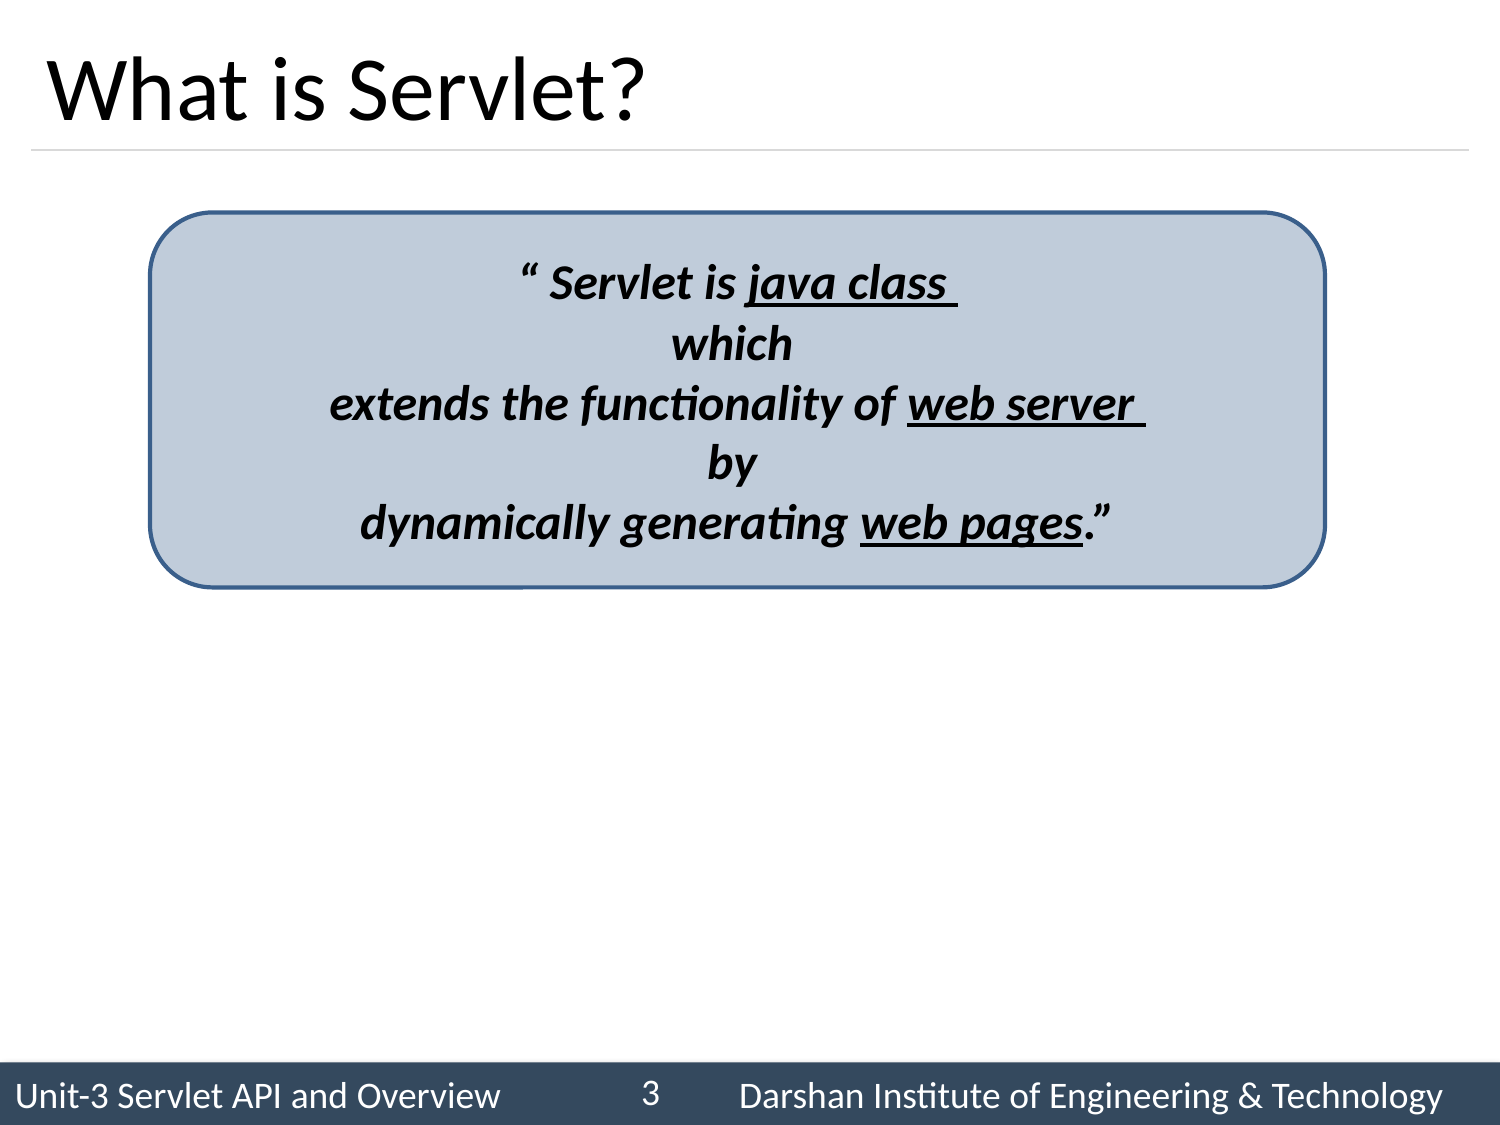

# What is Servlet?
“ Servlet is java class
which
extends the functionality of web server
by
dynamically generating web pages.”

3